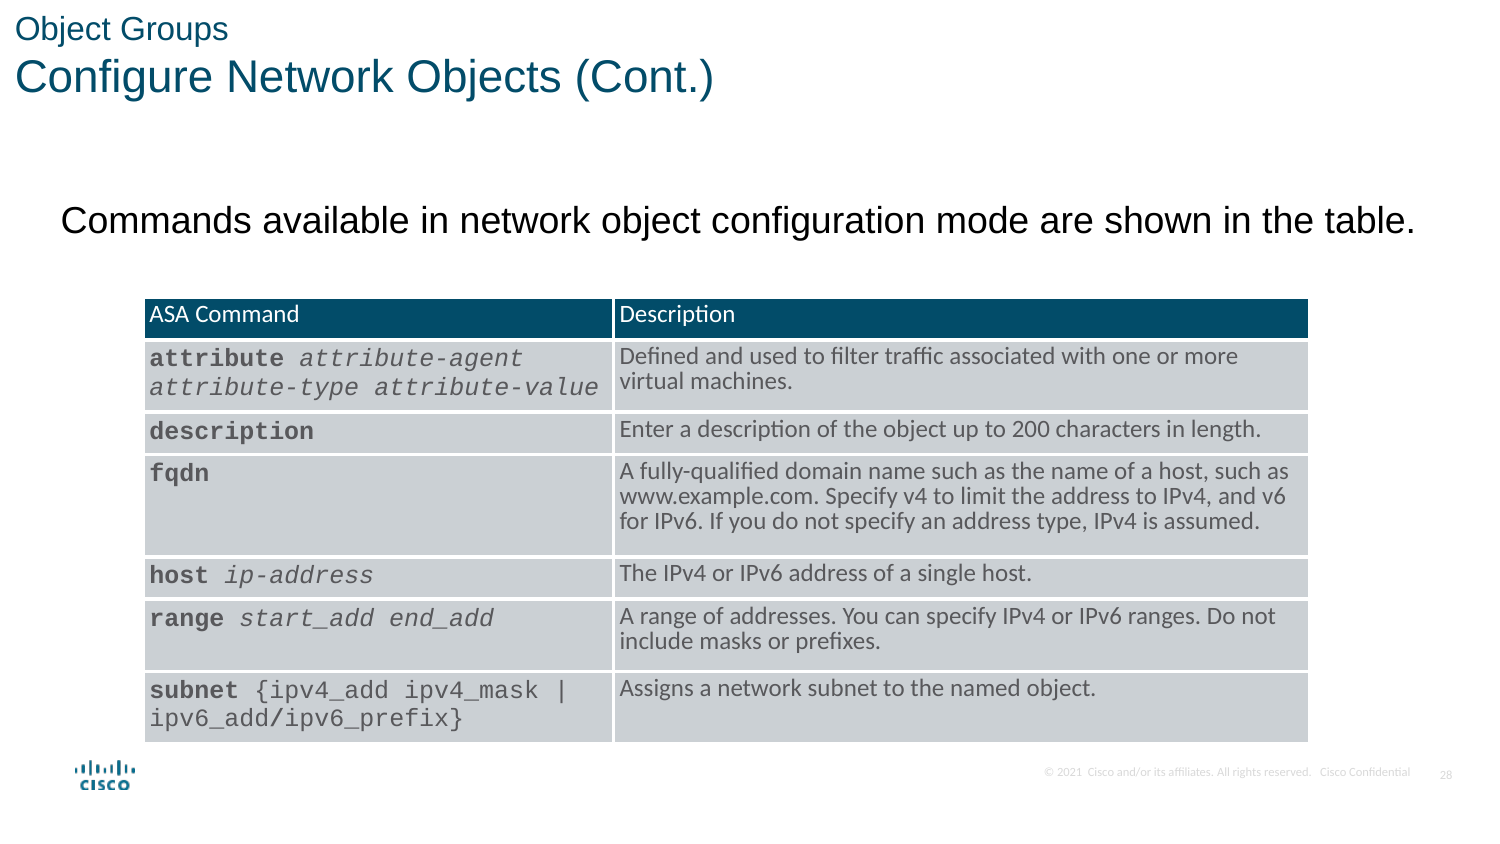

Object Groups
Configure Network Objects (Cont.)
Commands available in network object configuration mode are shown in the table.
| ASA Command | Description |
| --- | --- |
| attribute attribute-agent attribute-type attribute-value | Defined and used to filter traffic associated with one or more virtual machines. |
| description | Enter a description of the object up to 200 characters in length. |
| fqdn | A fully-qualified domain name such as the name of a host, such as www.example.com. Specify v4 to limit the address to IPv4, and v6 for IPv6. If you do not specify an address type, IPv4 is assumed. |
| host ip-address | The IPv4 or IPv6 address of a single host. |
| range start\_add end\_add | A range of addresses. You can specify IPv4 or IPv6 ranges. Do not include masks or prefixes. |
| subnet {ipv4\_add ipv4\_mask | ipv6\_add/ipv6\_prefix} | Assigns a network subnet to the named object. |
28